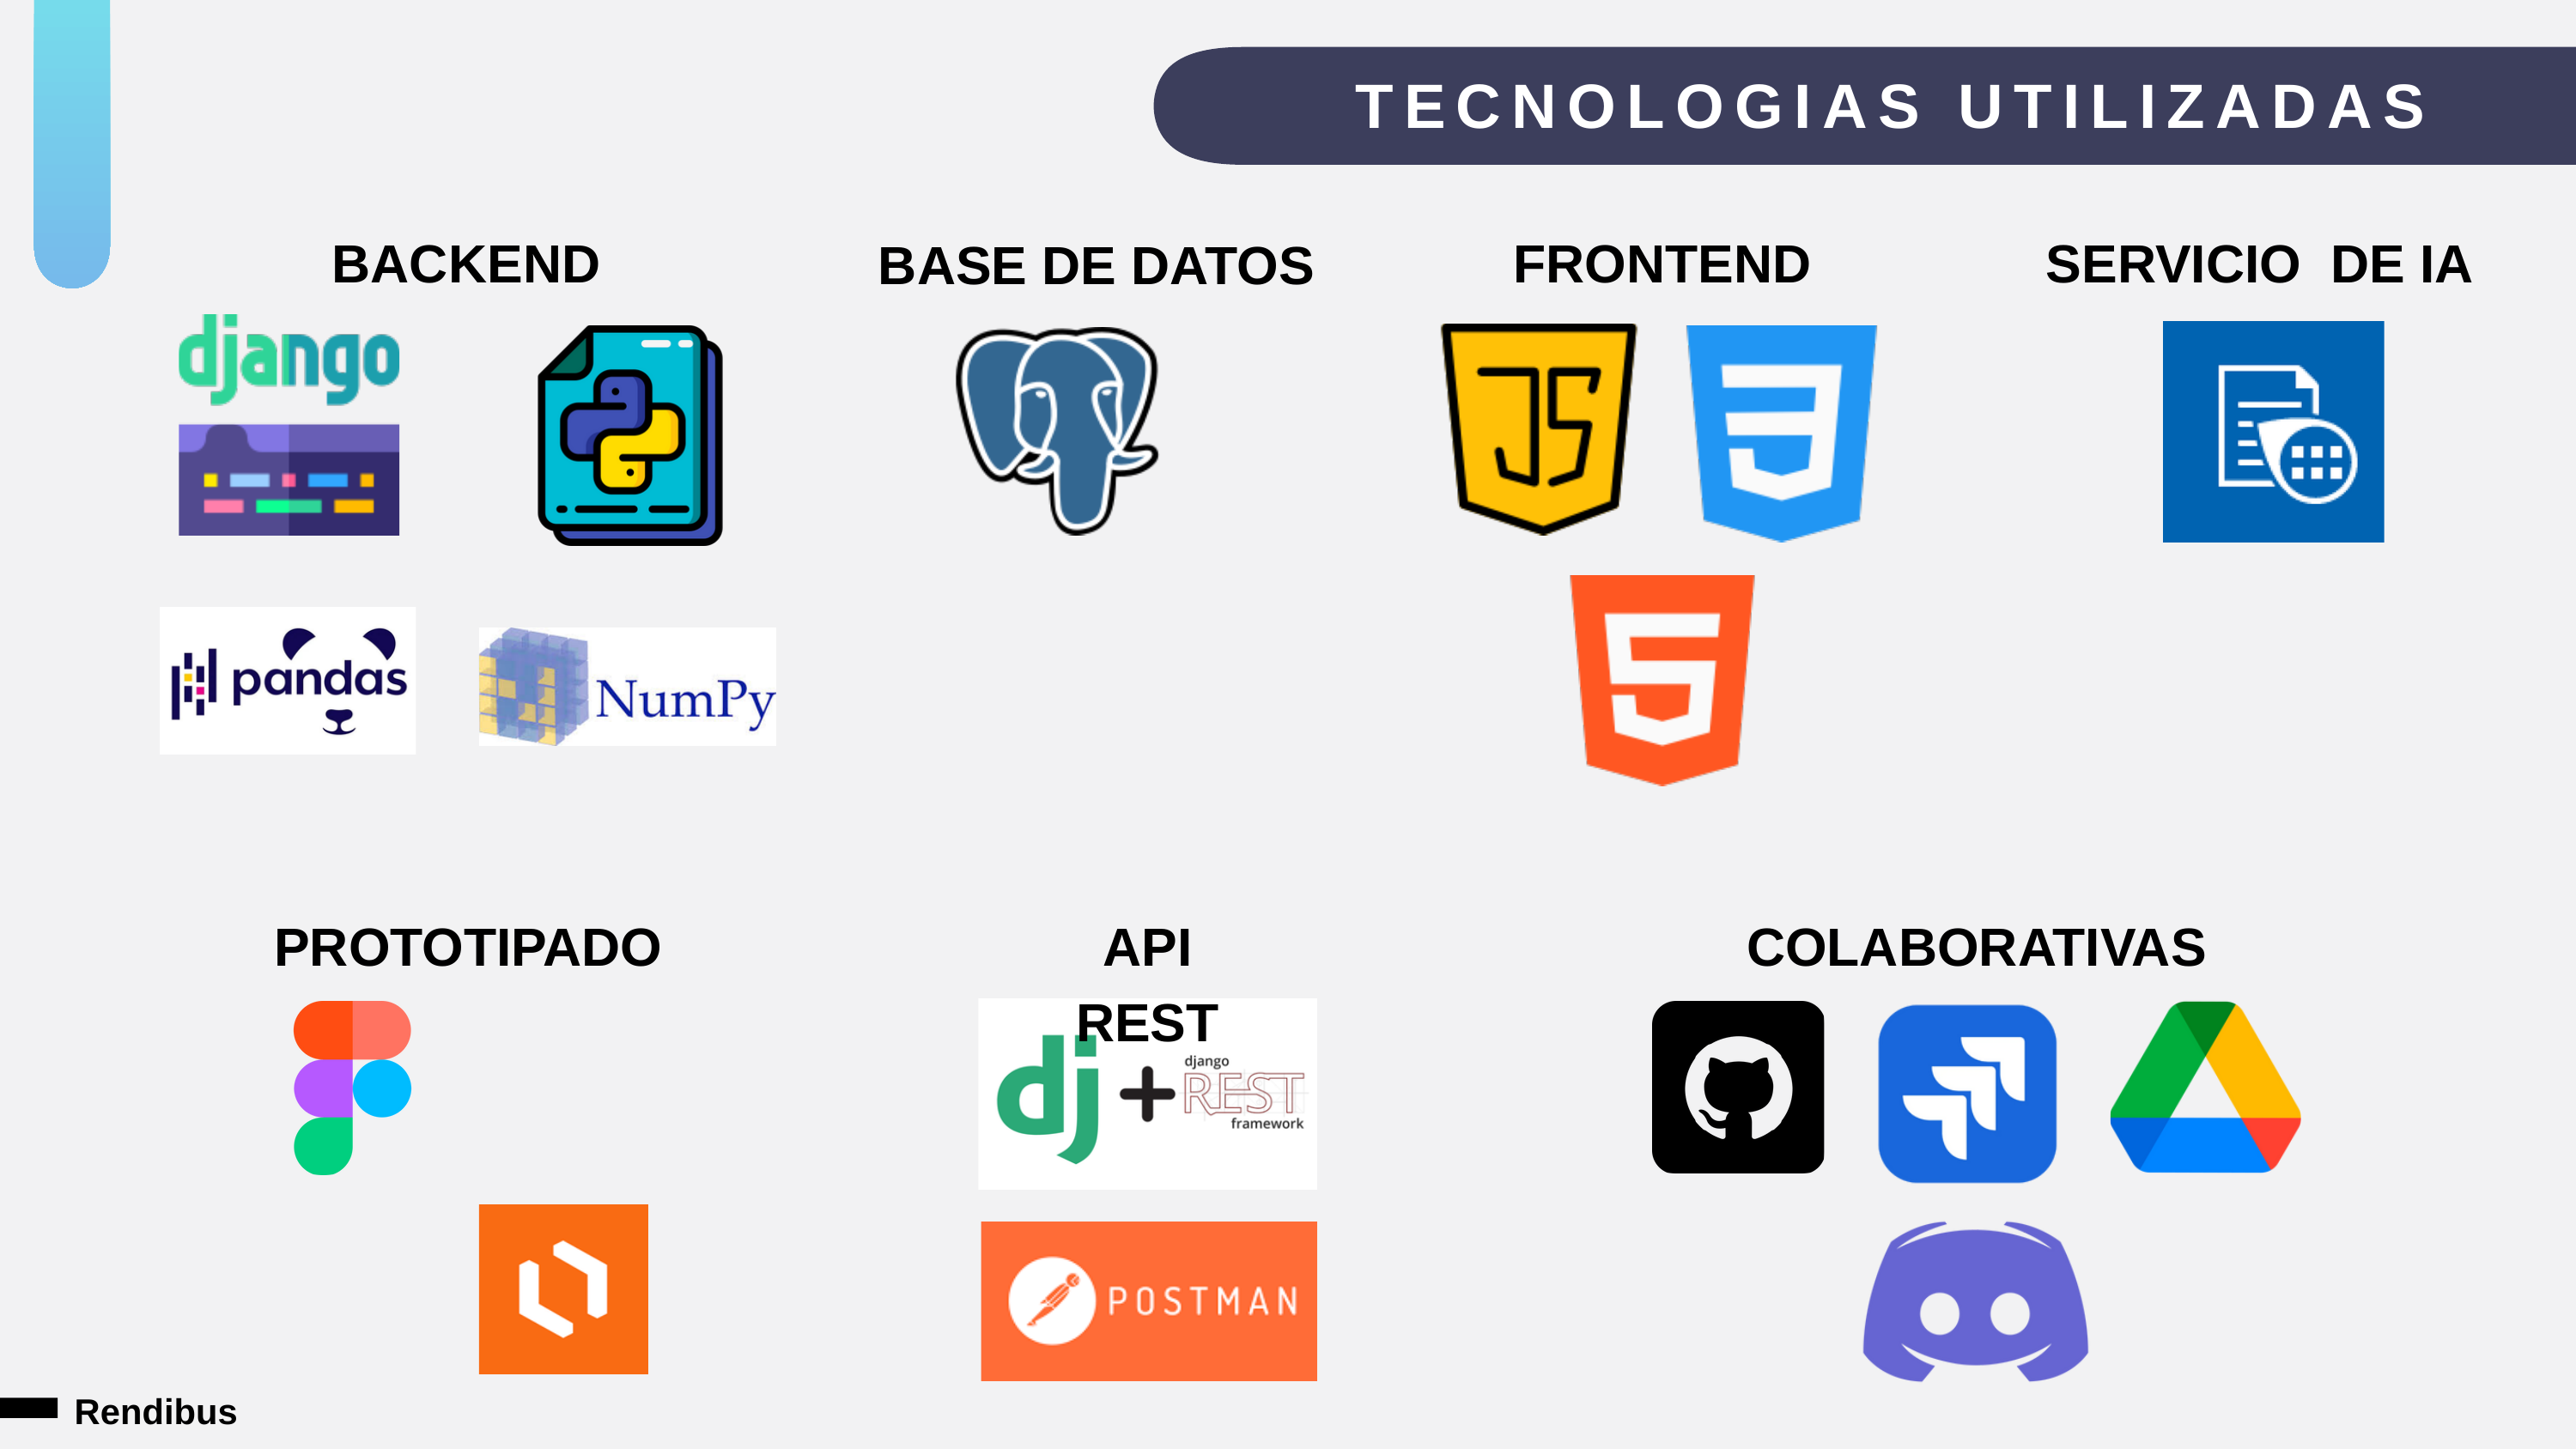

TECNOLOGIAS UTILIZADAS
BACKEND
FRONTEND
SERVICIO  DE IA
BASE DE DATOS

PROTOTIPADO
API REST
COLABORATIVAS

Rendibus